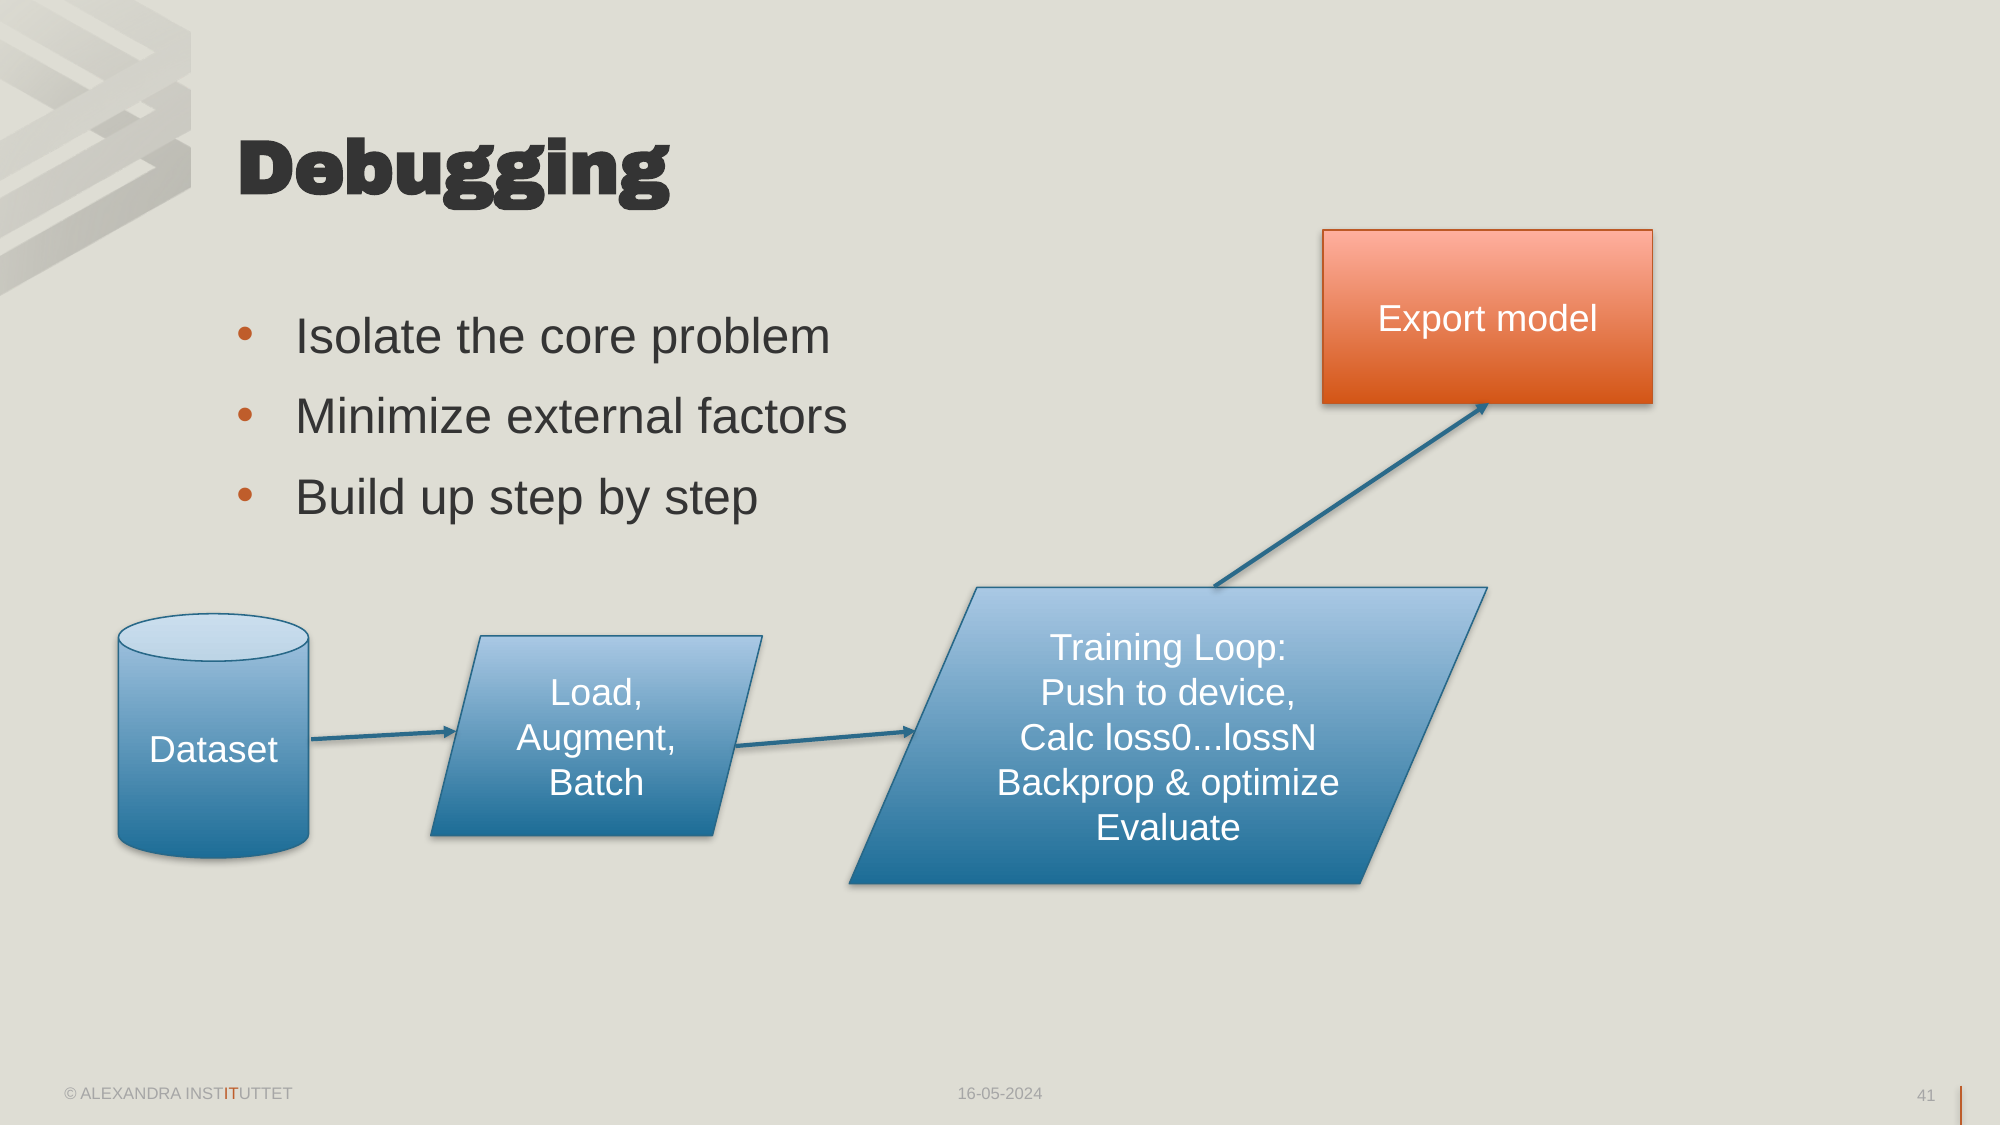

# Debugging
Export model
Isolate the core problem
Minimize external factors
Build up step by step
Training Loop:
Push to device,
Calc loss0...lossN
Backprop & optimize
Evaluate
Dataset
Load,
Augment,
Batch
© ALEXANDRA INSTITUTTET
16-05-2024
41